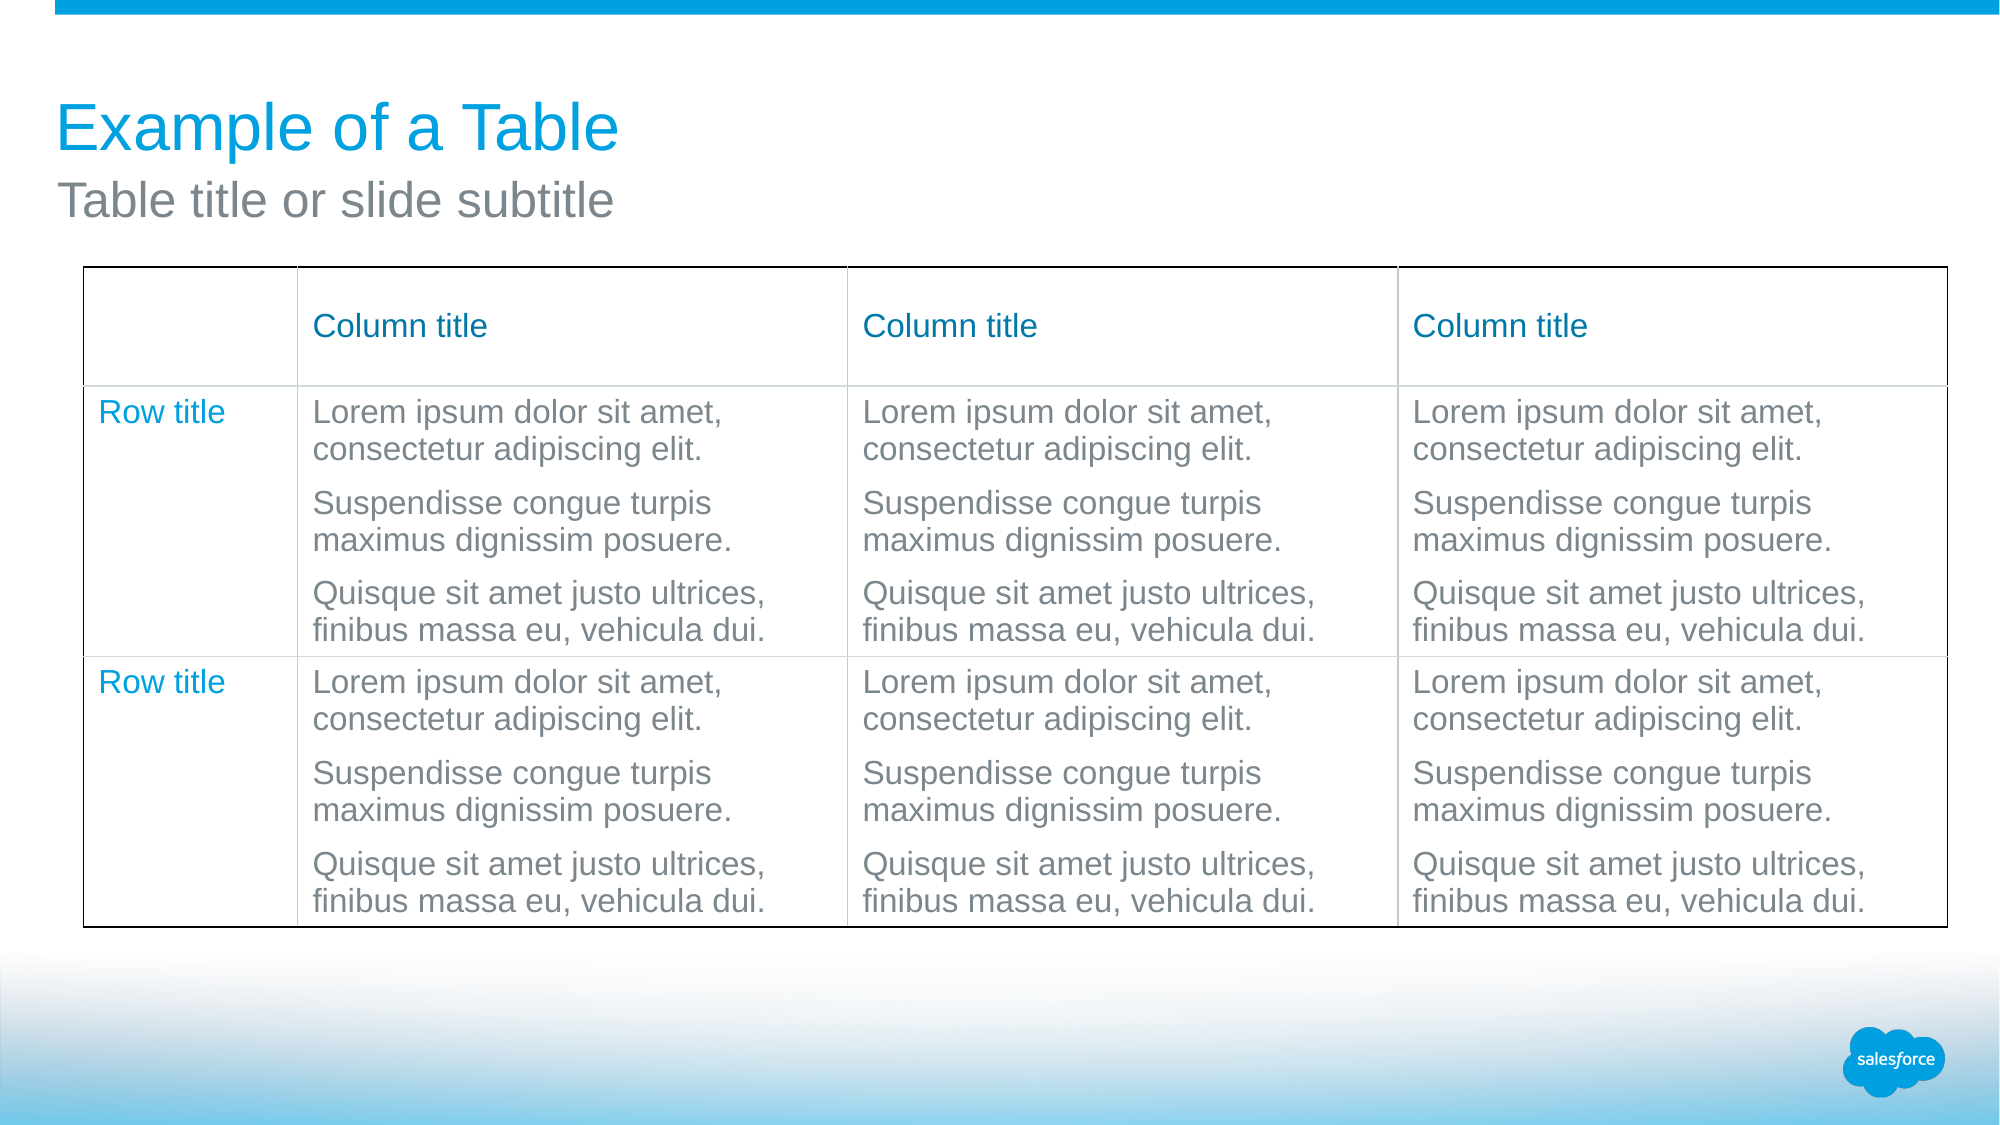

# Example of a Table
Table title or slide subtitle
|  | Column title | Column title | Column title |
| --- | --- | --- | --- |
| Row title | Lorem ipsum dolor sit amet, consectetur adipiscing elit. Suspendisse congue turpis maximus dignissim posuere. Quisque sit amet justo ultrices, finibus massa eu, vehicula dui. | Lorem ipsum dolor sit amet, consectetur adipiscing elit. Suspendisse congue turpis maximus dignissim posuere. Quisque sit amet justo ultrices, finibus massa eu, vehicula dui. | Lorem ipsum dolor sit amet, consectetur adipiscing elit. Suspendisse congue turpis maximus dignissim posuere. Quisque sit amet justo ultrices, finibus massa eu, vehicula dui. |
| Row title | Lorem ipsum dolor sit amet, consectetur adipiscing elit. Suspendisse congue turpis maximus dignissim posuere. Quisque sit amet justo ultrices, finibus massa eu, vehicula dui. | Lorem ipsum dolor sit amet, consectetur adipiscing elit. Suspendisse congue turpis maximus dignissim posuere. Quisque sit amet justo ultrices, finibus massa eu, vehicula dui. | Lorem ipsum dolor sit amet, consectetur adipiscing elit. Suspendisse congue turpis maximus dignissim posuere. Quisque sit amet justo ultrices, finibus massa eu, vehicula dui. |